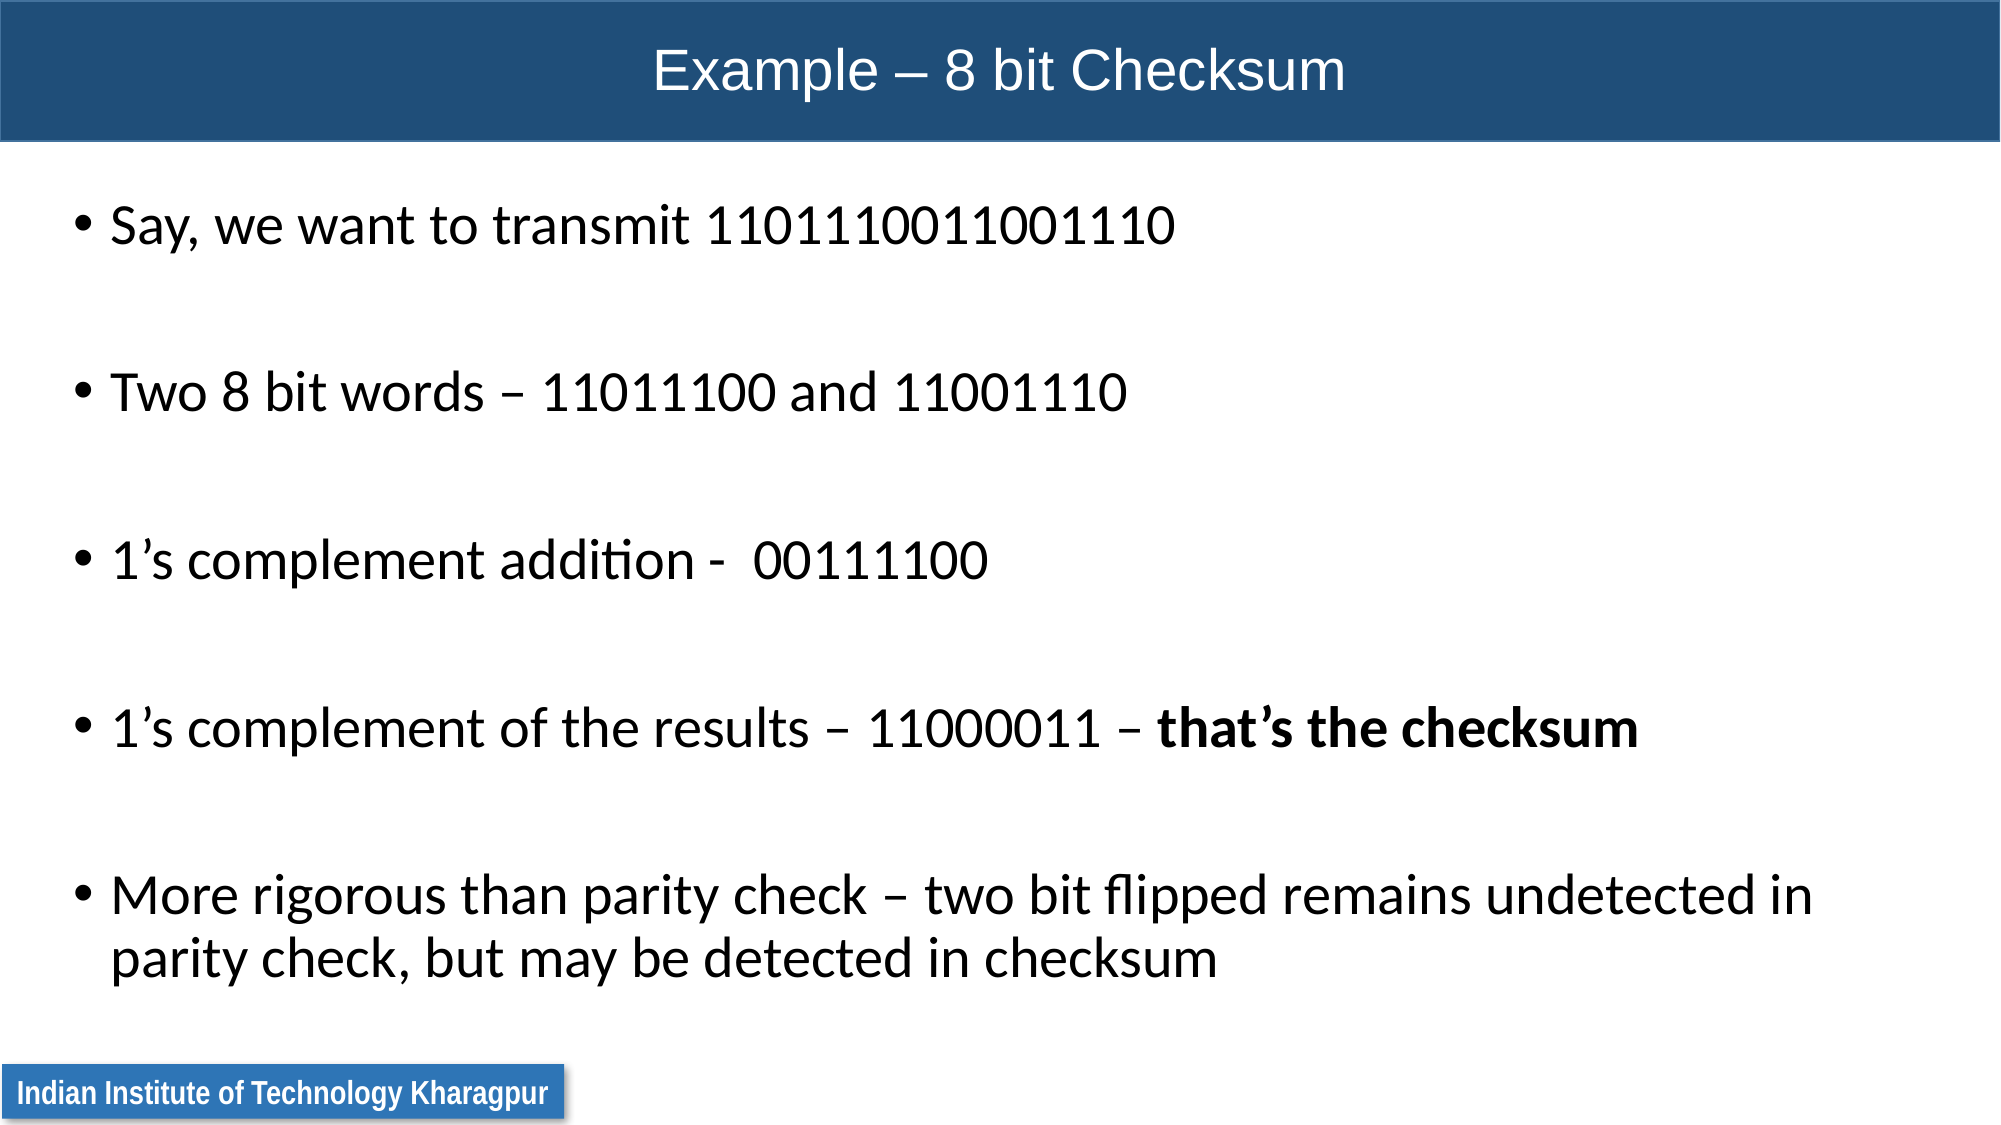

# Example – 8 bit Checksum
Say, we want to transmit 1101110011001110

Two 8 bit words – 11011100 and 11001110

1’s complement addition -  00111100

1’s complement of the results – 11000011 – that’s the checksum

More rigorous than parity check – two bit flipped remains undetected in parity check, but may be detected in checksum